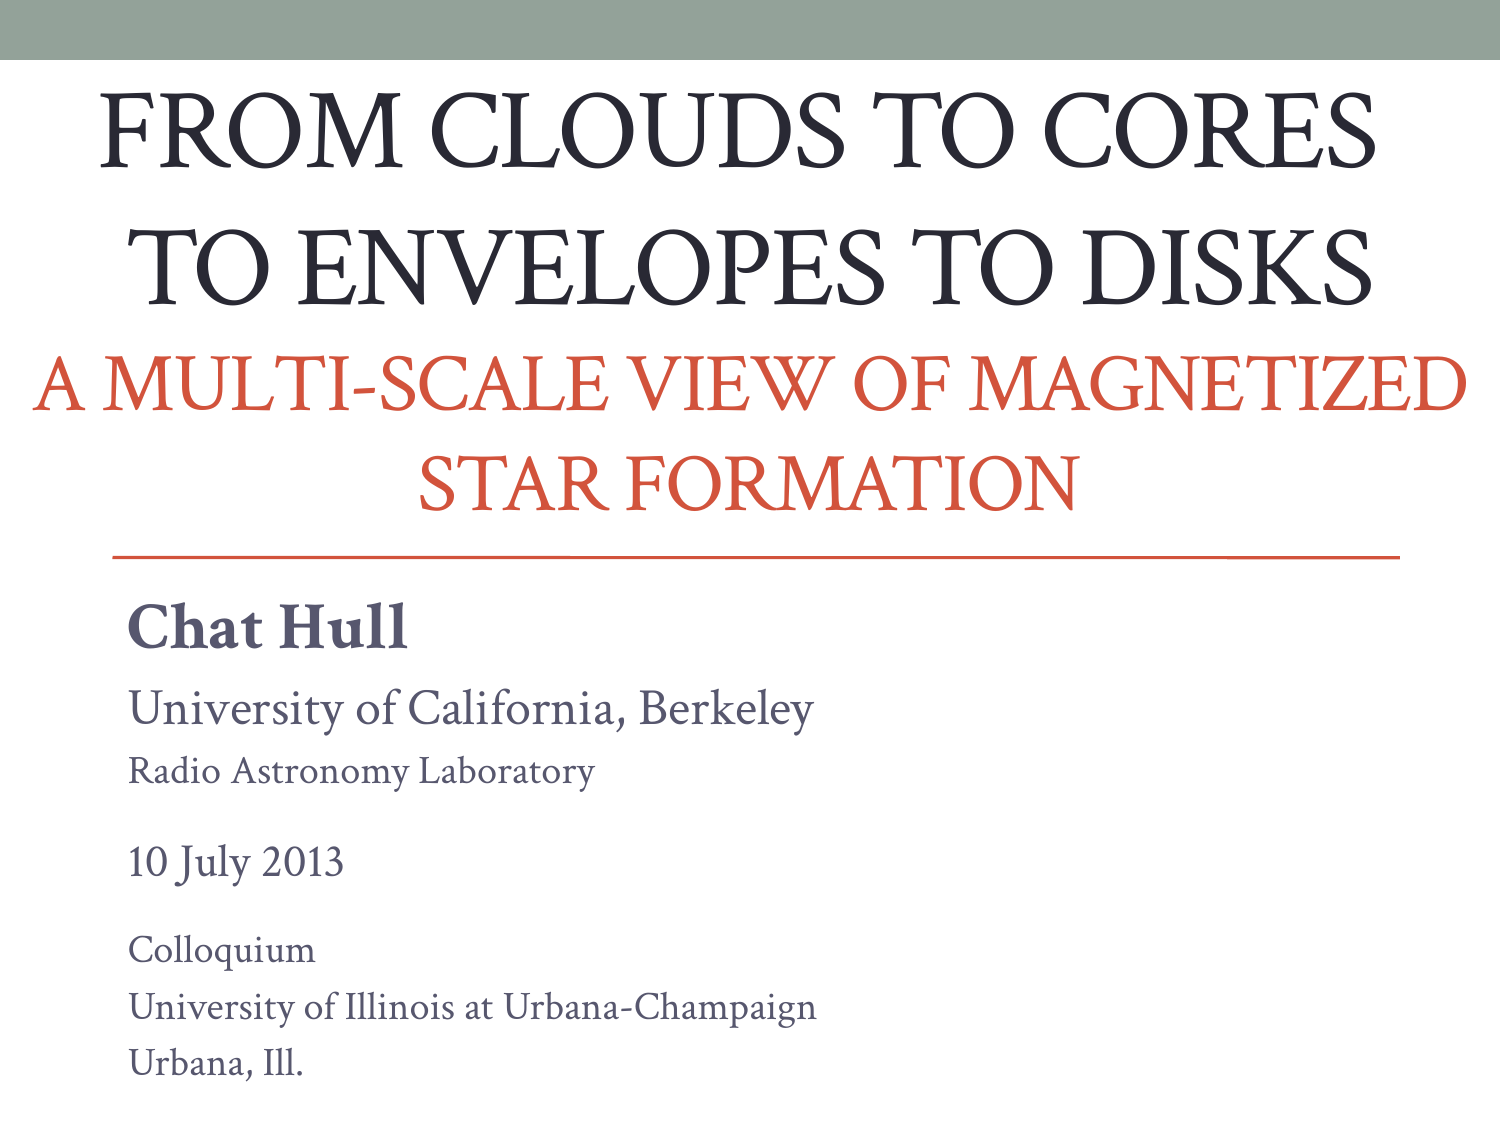

# From clouds to cores to envelopes to disks a multi-scale view of magnetized star formation
Chat Hull
University of California, Berkeley
Radio Astronomy Laboratory

10 July 2013

Colloquium
University of Illinois at Urbana-Champaign
Urbana, Ill.